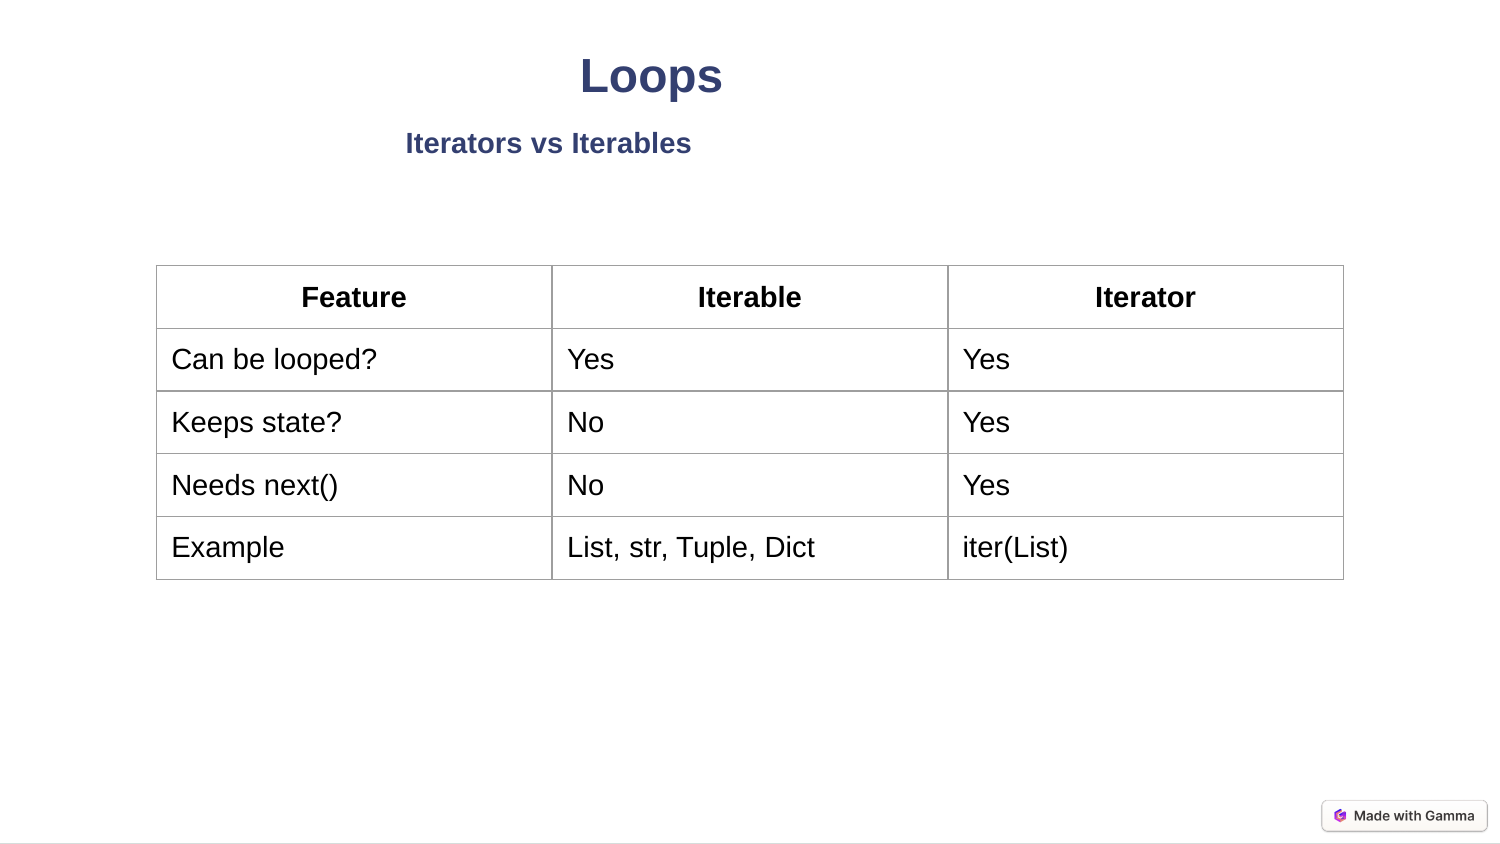

Loops
Iterators vs Iterables
| Feature | Iterable | Iterator |
| --- | --- | --- |
| Can be looped? | Yes | Yes |
| Keeps state? | No | Yes |
| Needs next() | No | Yes |
| Example | List, str, Tuple, Dict | iter(List) |